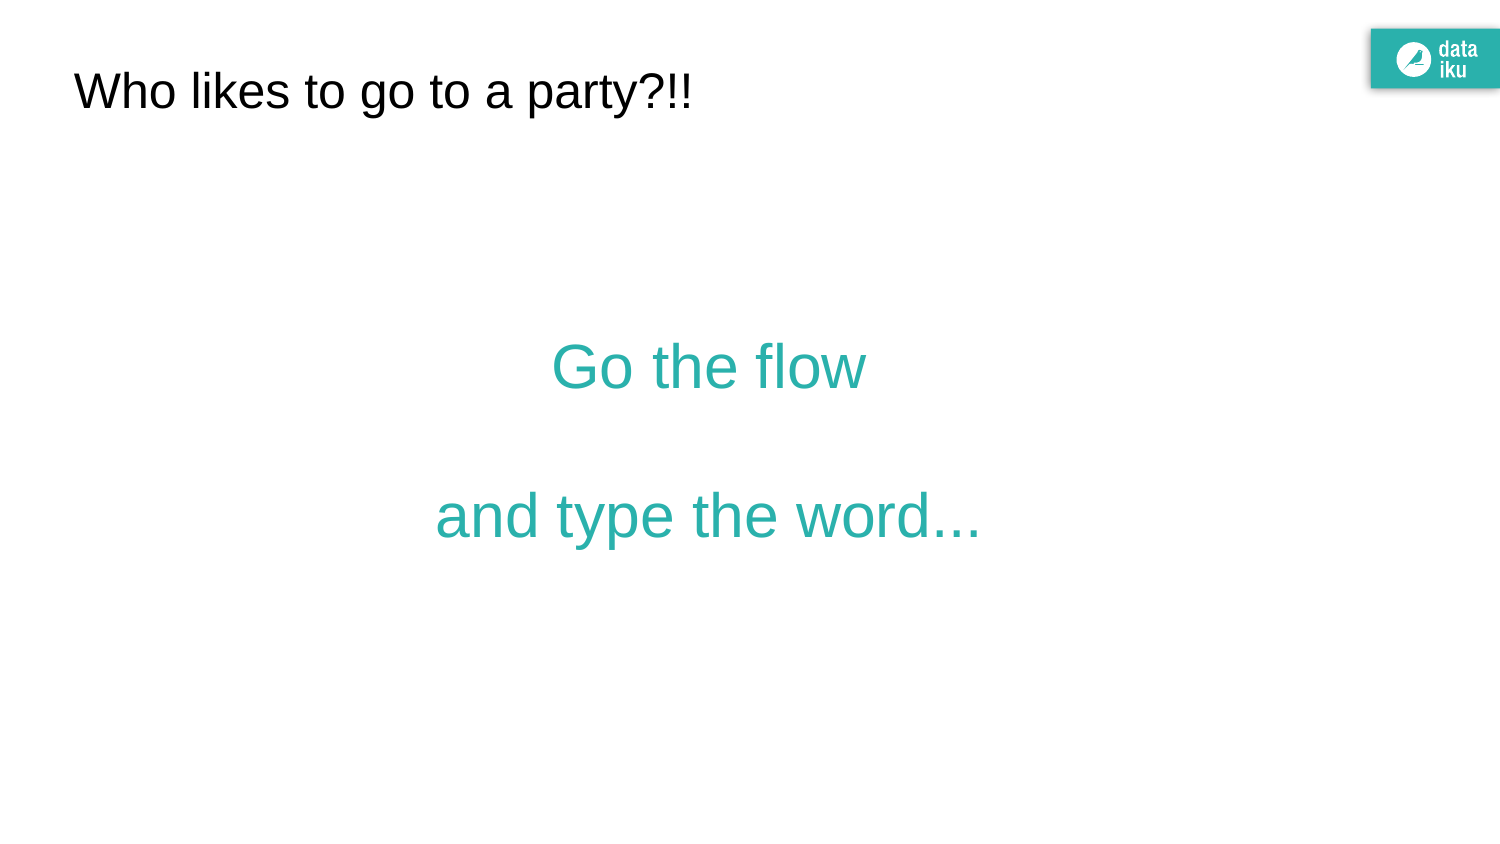

# Who likes to go to a party?!!
Go the flow

and type the word...